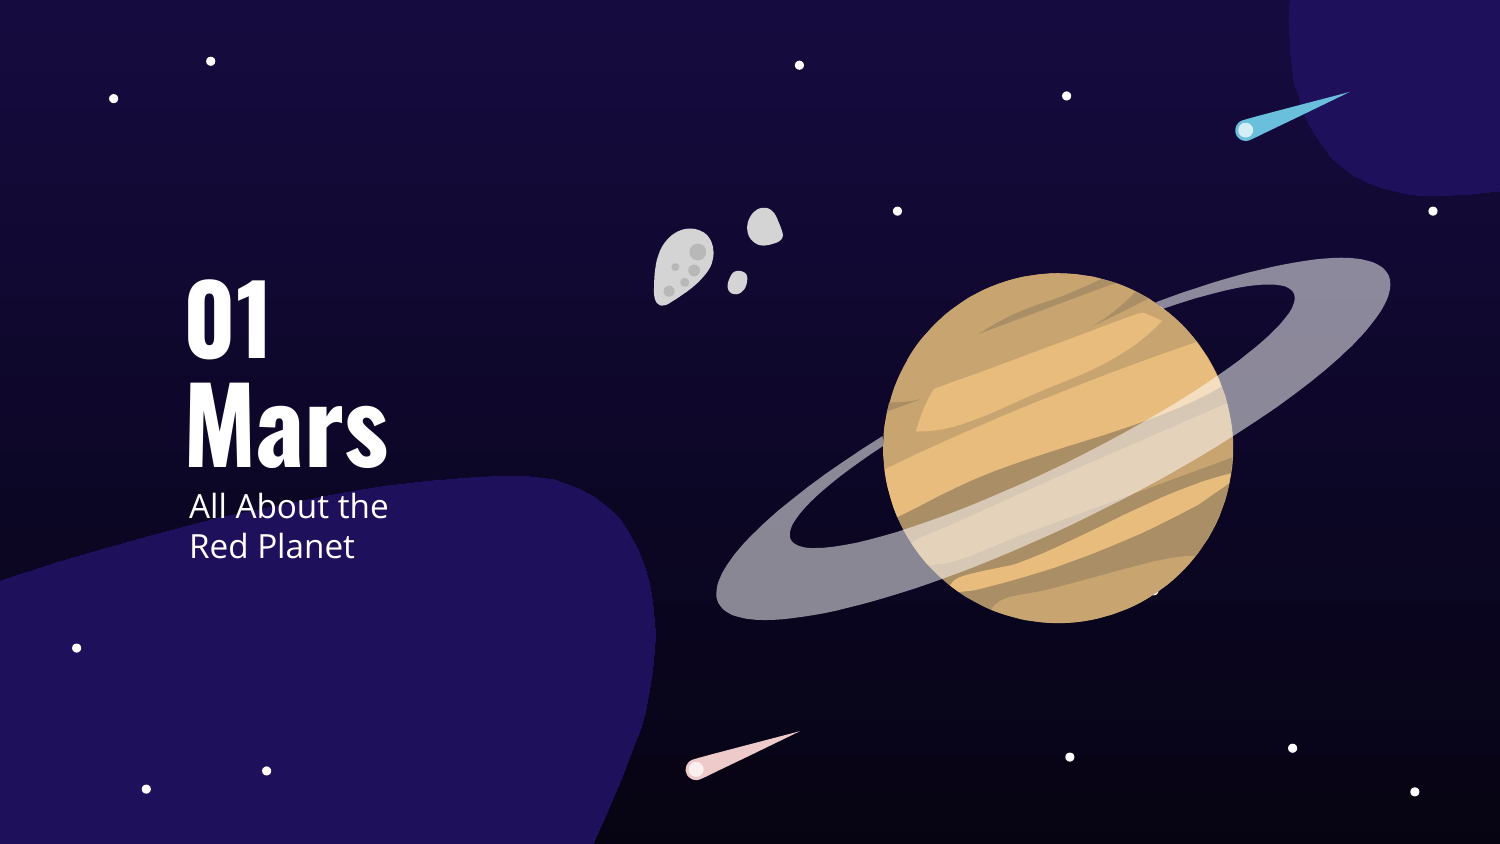

# 01

Mars
All About the Red Planet